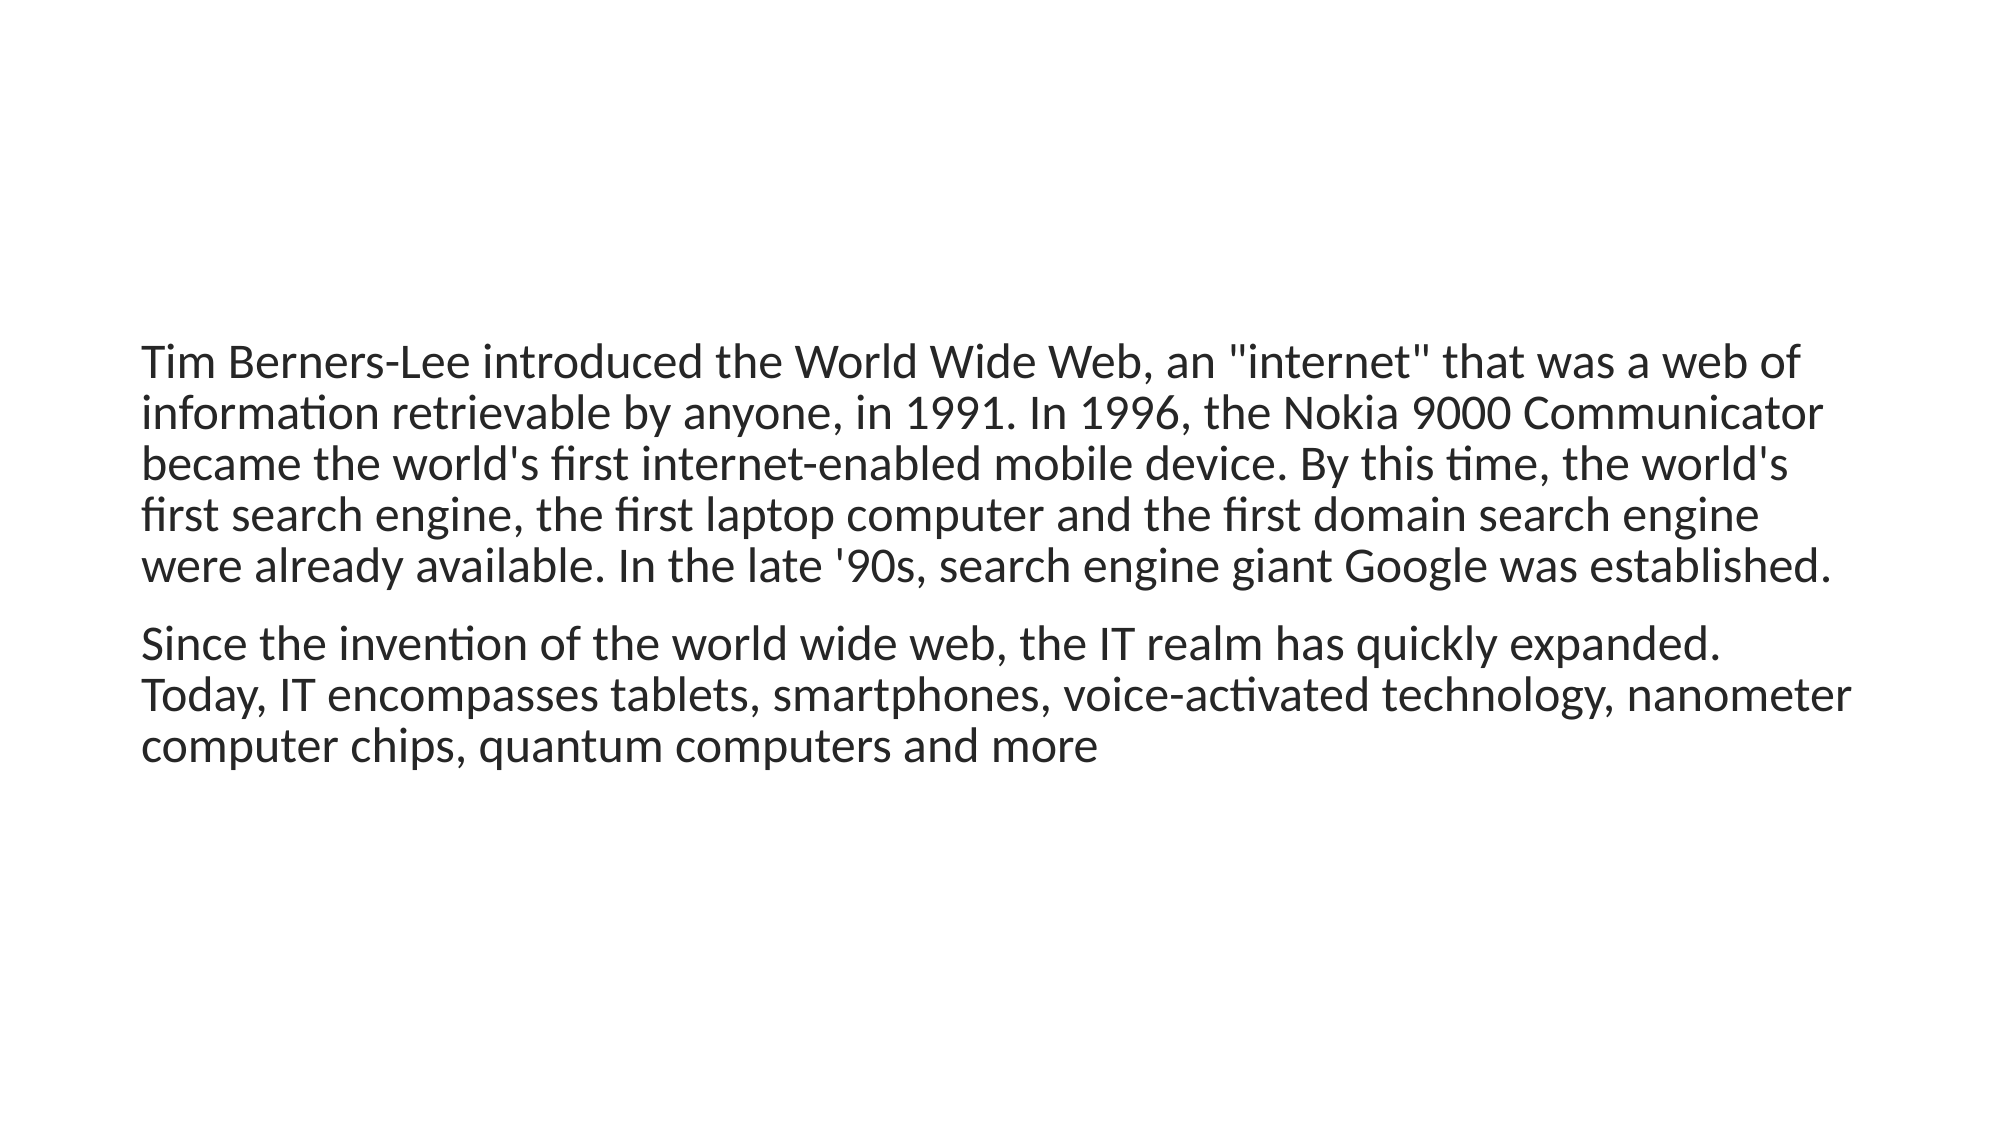

#
Tim Berners-Lee introduced the World Wide Web, an "internet" that was a web of information retrievable by anyone, in 1991. In 1996, the Nokia 9000 Communicator became the world's first internet-enabled mobile device. By this time, the world's first search engine, the first laptop computer and the first domain search engine were already available. In the late '90s, search engine giant Google was established.
Since the invention of the world wide web, the IT realm has quickly expanded. Today, IT encompasses tablets, smartphones, voice-activated technology, nanometer computer chips, quantum computers and more